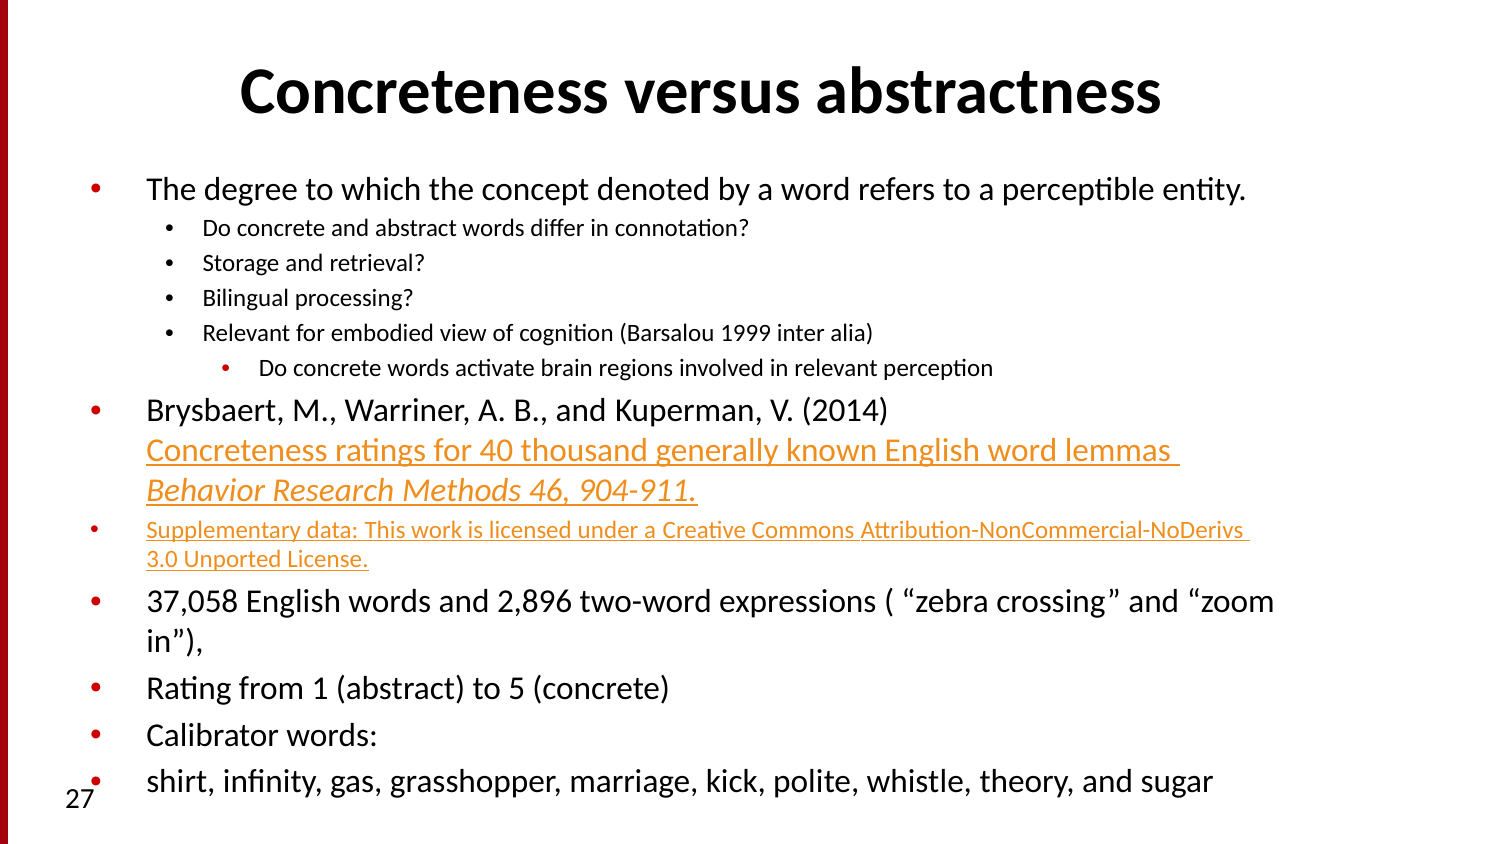

# Concreteness versus abstractness
The degree to which the concept denoted by a word refers to a perceptible entity.
Do concrete and abstract words differ in connotation?
Storage and retrieval?
Bilingual processing?
Relevant for embodied view of cognition (Barsalou 1999 inter alia)
Do concrete words activate brain regions involved in relevant perception
Brysbaert, M., Warriner, A. B., and Kuperman, V. (2014) Concreteness ratings for 40 thousand generally known English word lemmas Behavior Research Methods 46, 904-911.
Supplementary data: This work is licensed under a Creative Commons Attribution-NonCommercial-NoDerivs 3.0 Unported License.
37,058 English words and 2,896 two-word expressions ( “zebra crossing” and “zoom in”),
Rating from 1 (abstract) to 5 (concrete)
Calibrator words:
shirt, infinity, gas, grasshopper, marriage, kick, polite, whistle, theory, and sugar

27